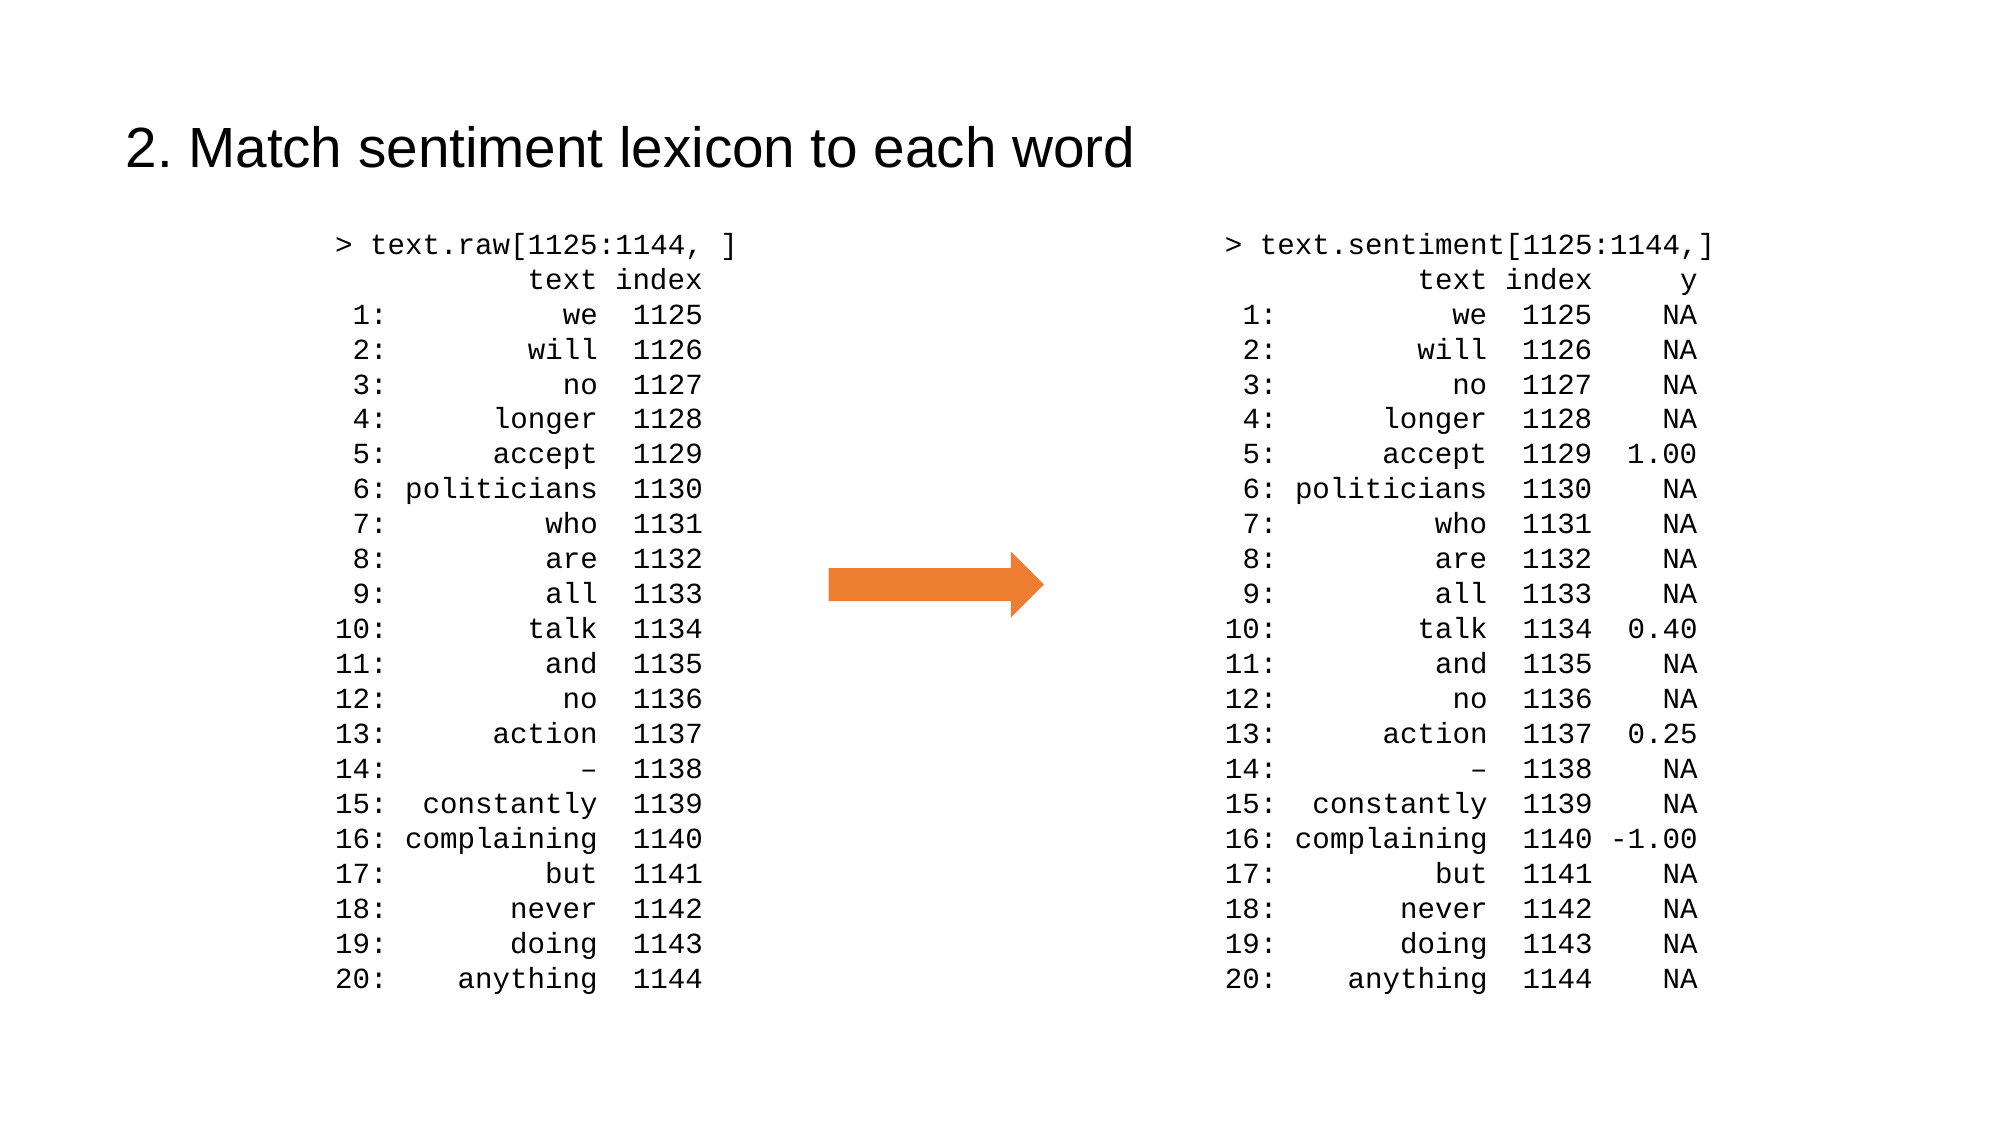

2. Match sentiment lexicon to each word
> text.raw[1125:1144, ]
           text index
 1:          we  1125
 2:        will  1126
 3:          no  1127
 4:      longer  1128
 5:      accept  1129
 6: politicians  1130
 7:         who  1131
 8:         are  1132
 9:         all  1133
10:        talk  1134
11:         and  1135
12:          no  1136
13:      action  1137
14:           –  1138
15:  constantly  1139
16: complaining  1140
17:         but  1141
18:       never  1142
19:       doing  1143
20:    anything  1144
> text.sentiment[1125:1144,]
           text index     y
 1:          we  1125    NA
 2:        will  1126    NA
 3:          no  1127    NA
 4:      longer  1128    NA
 5:      accept  1129  1.00
 6: politicians  1130    NA
 7:         who  1131    NA
 8:         are  1132    NA
 9:         all  1133    NA
10:        talk  1134  0.40
11:         and  1135    NA
12:          no  1136    NA
13:      action  1137  0.25
14:           –  1138    NA
15:  constantly  1139    NA
16: complaining  1140 -1.00
17:         but  1141    NA
18:       never  1142    NA
19:       doing  1143    NA
20:    anything  1144    NA